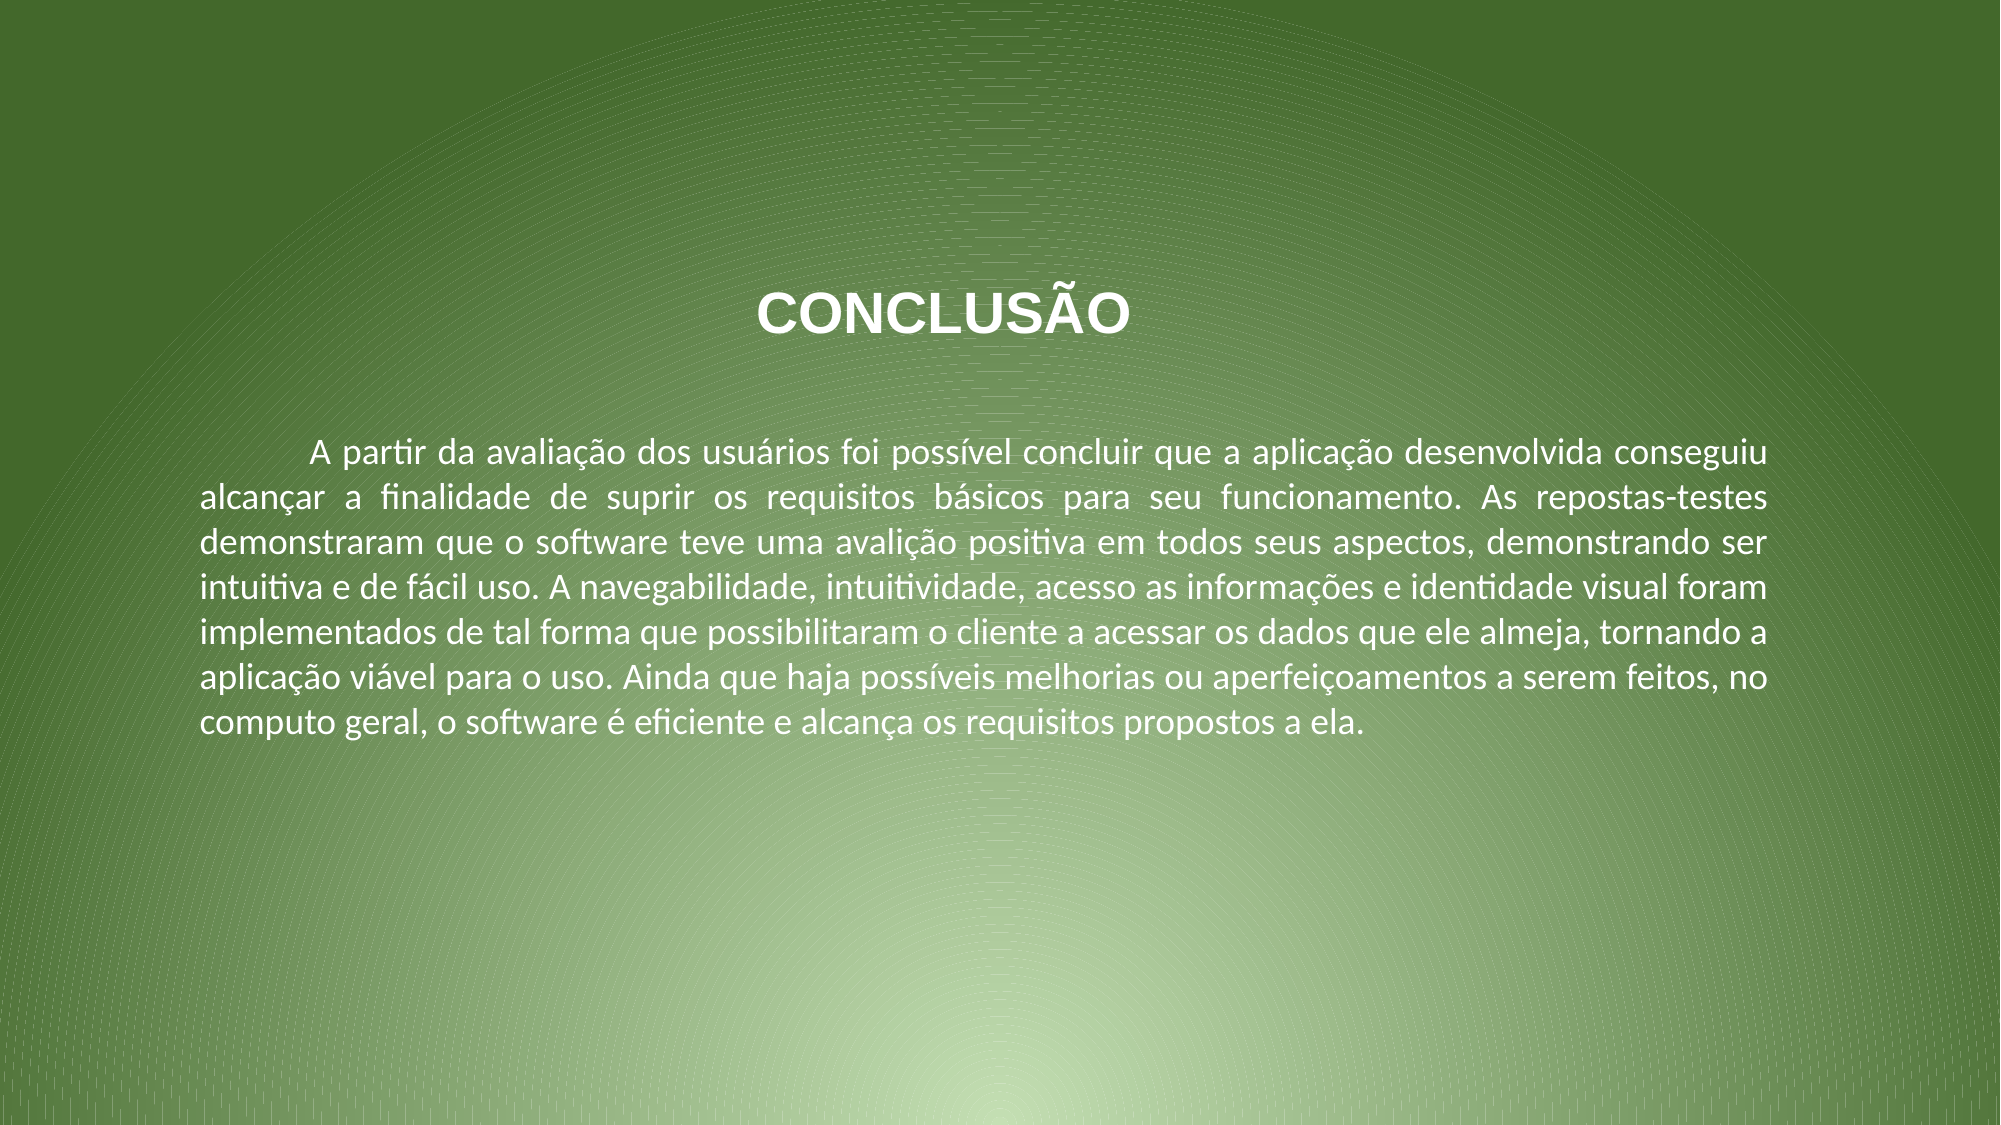

CONCLUSÃO
          A partir da avaliação dos usuários foi possível concluir que a aplicação desenvolvida conseguiu alcançar a finalidade de suprir os requisitos básicos para seu funcionamento. As repostas-testes demonstraram que o software teve uma avalição positiva em todos seus aspectos, demonstrando ser intuitiva e de fácil uso. A navegabilidade, intuitividade, acesso as informações e identidade visual foram implementados de tal forma que possibilitaram o cliente a acessar os dados que ele almeja, tornando a aplicação viável para o uso. Ainda que haja possíveis melhorias ou aperfeiçoamentos a serem feitos, no computo geral, o software é eficiente e alcança os requisitos propostos a ela.